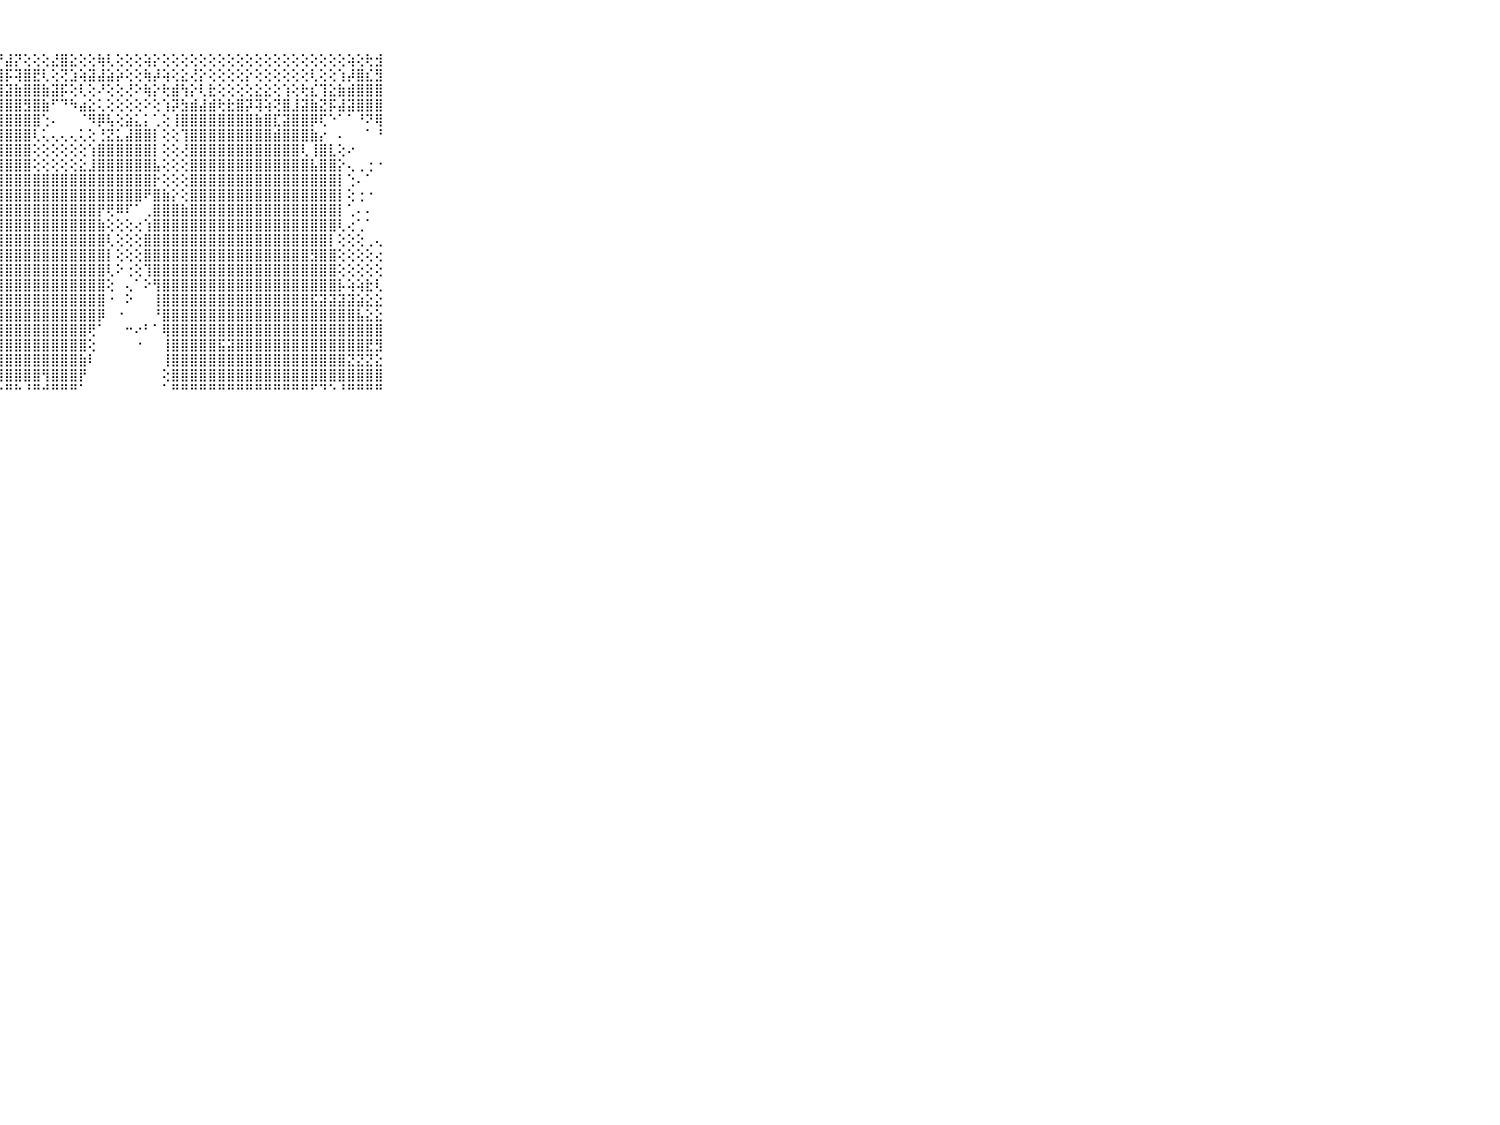

⠀⠀⠀⠀⠀⠀⠀⠀⠀⠀⠀⢕⢕⢇⡕⢕⢞⢵⣕⡕⣗⢳⢜⢝⢕⣕⢗⡟⣼⡝⢕⢕⢕⣜⣿⣕⢕⢕⢷⢇⢕⢕⢕⢵⡕⢕⢕⢕⢕⢕⢕⢕⢕⢕⢕⢕⢕⢕⢕⢕⢕⢕⢕⢕⢕⢵⢕⢗⣺⠀⠀⠀⠀⠀⠀⠀⠀⠀⠀⠀⠀
⠀⠀⠀⠀⠀⠀⠀⠀⠀⠀⠀⢕⢜⡕⢪⣕⣕⣷⡕⣽⢼⢝⣱⡷⣷⣿⣵⣽⡯⢽⣿⣟⢇⢕⢝⣱⢵⣽⣼⣵⡵⢕⢕⢷⡼⢵⢕⣕⢜⡕⢕⢕⢕⢕⡕⢕⢕⢕⢕⢕⢕⢇⢕⢕⢱⡼⣿⣎⣻⠀⠀⠀⠀⠀⠀⠀⠀⠀⠀⠀⠀
⠀⠀⠀⠀⠀⠀⠀⠀⠀⠀⠀⣿⣷⣞⣷⣾⣿⣿⣿⣵⣾⣿⣿⣿⣷⣿⣿⣽⣽⣷⣿⣿⣷⣽⡯⢕⢇⢕⠜⢕⢕⢜⠕⢷⡕⢗⣾⢳⡕⢇⣗⢕⢕⢕⢕⣕⣕⢕⢱⢕⢗⣎⢹⣕⣷⣾⣿⣿⣿⠀⠀⠀⠀⠀⠀⠀⠀⠀⠀⠀⠀
⠀⠀⠀⠀⠀⠀⠀⠀⠀⠀⠀⣿⣿⣿⣿⣿⣿⣿⣿⣿⣿⣿⣿⣿⣿⣿⣿⣿⣿⣿⣻⣿⣷⠋⠙⠳⣴⣕⢅⢕⢕⢕⢕⠕⢕⢱⡽⣳⣾⣼⣾⢗⣗⣿⡽⢽⢵⢝⣿⣸⣽⣷⣝⡯⣼⣽⣿⣿⣿⠀⠀⠀⠀⠀⠀⠀⠀⠀⠀⠀⠀
⠀⠀⠀⠀⠀⠀⠀⠀⠀⠀⠀⣿⣿⣿⣿⣿⣿⣿⣿⣿⣿⣿⣿⣿⣿⣿⣿⣿⣿⣿⣿⣿⢑⠄⠀⠀⠈⠻⡿⢧⢕⣵⣅⡅⢁⢕⢸⣿⣿⣿⣿⣿⣿⣿⣿⣷⣿⣏⣽⣿⣿⡿⢏⠑⠁⠁⠘⠝⢿⠀⠀⠀⠀⠀⠀⠀⠀⠀⠀⠀⠀
⠀⠀⠀⠀⠀⠀⠀⠀⠀⠀⠀⣿⣿⣿⣿⣿⣿⣿⣿⣿⣿⣿⣿⣿⣿⣿⣿⣿⣿⣿⣿⢇⢅⢄⢄⢄⢅⢕⢘⣝⣅⣼⣿⣿⡇⢕⢕⢹⣿⣿⣿⣿⣿⣿⣿⣿⣿⣾⣿⣿⣿⣷⡔⠀⠄⠀⠀⠁⠘⠀⠀⠀⠀⠀⠀⠀⠀⠀⠀⠀⠀
⠀⠀⠀⠀⠀⠀⠀⠀⠀⠀⠀⣿⣿⣿⣿⣿⣿⣿⣿⣿⣿⣿⣿⣿⣿⣿⣿⣿⣿⣿⣿⢕⢕⢕⢕⢕⢕⢱⣿⣿⣿⣿⣿⣿⡇⢕⢕⢜⣿⣿⣿⣿⣿⣿⣿⣿⣿⣿⣿⣿⢇⢸⣿⣇⢕⠔⠀⠀⠀⠀⠀⠀⠀⠀⠀⠀⠀⠀⠀⠀⠀
⠀⠀⠀⠀⠀⠀⠀⠀⠀⠀⠀⣿⣿⣿⣿⣿⣿⣿⣿⣿⣿⣿⣿⣿⣿⣿⣿⣿⣿⣿⣿⢕⢕⢕⢕⢕⣕⣸⣿⣿⣿⣿⣿⣿⣧⢕⢕⢕⣿⣿⣿⣿⣿⣿⣿⣿⣿⣿⣿⣿⣿⣧⣿⣿⡕⢄⢀⢐⠐⠀⠀⠀⠀⠀⠀⠀⠀⠀⠀⠀⠀
⠀⠀⠀⠀⠀⠀⠀⠀⠀⠀⠀⣿⣿⣿⣿⣿⣿⣿⣿⣿⣿⣿⣿⣿⣿⣿⣿⣿⣿⣿⣿⣿⣿⣿⣿⣿⣿⣿⣿⣿⣿⣿⣿⣿⡗⢕⢕⢕⣿⣿⣿⣿⣿⣿⣿⣿⣿⣿⣿⣿⣿⣿⣿⣿⡇⢑⠄⠁⠀⠀⠀⠀⠀⠀⠀⠀⠀⠀⠀⠀⠀
⠀⠀⠀⠀⠀⠀⠀⠀⠀⠀⠀⣿⣿⣿⣿⣿⣿⣿⣿⣿⣿⣿⣿⣿⣿⣿⣿⣿⣿⣿⣿⣿⣿⣿⣿⣿⣿⣿⣿⣿⣿⣿⣿⠟⣿⣷⡕⢕⣿⣿⣿⣿⣿⣿⣿⣿⣿⣿⣿⣿⣿⣿⣿⣿⡇⢕⢐⠐⠀⠀⠀⠀⠀⠀⠀⠀⠀⠀⠀⠀⠀
⠀⠀⠀⠀⠀⠀⠀⠀⠀⠀⠀⣿⣿⣿⣿⣿⣿⣿⣿⣿⣿⣿⣿⣿⣿⣿⣿⣿⣿⣿⣿⣿⣿⣿⣿⣿⣿⣿⡟⢟⠿⠏⠁⢀⣿⣿⣿⣷⣿⣿⣿⣿⣿⣿⣿⣿⣿⣿⣿⣿⣿⣿⣿⣿⡇⢁⠄⠄⠀⠀⠀⠀⠀⠀⠀⠀⠀⠀⠀⠀⠀
⠀⠀⠀⠀⠀⠀⠀⠀⠀⠀⠀⣿⣿⣿⣿⣿⣿⣿⣿⣿⣿⣿⣿⣿⣿⣿⣿⣿⣿⣿⣿⣿⣿⣿⣿⣿⣿⣿⣷⢕⢕⢕⢔⢱⣿⣿⣿⣿⣿⣿⣿⣿⣿⣿⣿⣿⣿⣿⣿⣿⣿⣿⣿⣿⢇⢔⢁⠁⠀⠀⠀⠀⠀⠀⠀⠀⠀⠀⠀⠀⠀
⠀⠀⠀⠀⠀⠀⠀⠀⠀⠀⠀⣿⣿⣿⣿⣿⣿⣿⣿⣿⣿⣿⣿⣿⣿⣿⣿⣿⣿⣿⣿⣿⣿⣿⣿⣿⣿⣿⣿⢇⢕⢕⢕⣿⣿⣿⣿⣿⣿⣿⣿⣿⣿⣿⣿⣿⣿⣿⣿⣿⣿⣿⣿⡇⢕⢕⢕⢀⢄⠀⠀⠀⠀⠀⠀⠀⠀⠀⠀⠀⠀
⠀⠀⠀⠀⠀⠀⠀⠀⠀⠀⠀⣿⣿⣿⣿⣿⣿⣿⣿⣿⣿⣿⣿⣿⣿⣿⣿⣿⣿⣿⣿⣿⣿⣿⣿⣿⣿⣿⣿⡇⢕⢕⢕⣿⣿⣿⣿⣿⣿⣿⣿⣿⣿⣿⣿⣿⣿⣿⣿⣿⣿⣻⣿⣿⢕⢕⢕⢕⢔⠀⠀⠀⠀⠀⠀⠀⠀⠀⠀⠀⠀
⠀⠀⠀⠀⠀⠀⠀⠀⠀⠀⠀⣿⣿⣿⣿⣿⣿⣿⣿⣿⣿⣿⣿⣿⣿⣿⣿⣿⣿⣿⣿⣿⣿⣿⣿⣿⣿⣿⣿⢇⠕⢐⢕⢹⣿⣿⣿⣿⣿⣿⣿⣿⣿⣿⣿⣿⣿⣿⣿⣿⣿⣿⣿⣿⢕⢕⢕⢕⢕⠀⠀⠀⠀⠀⠀⠀⠀⠀⠀⠀⠀
⠀⠀⠀⠀⠀⠀⠀⠀⠀⠀⠀⣿⣿⣿⣿⣿⣿⣿⣿⣿⣿⣿⣿⣿⣿⣿⣿⣿⣿⣿⣿⣿⣿⣿⣿⣿⣿⣿⣿⢕⠀⢄⠁⠕⢻⣿⣿⣿⣿⣿⣿⣿⣿⣿⣿⣿⣿⣿⣿⣿⣿⣿⣿⣿⡧⢵⢵⣗⢇⠀⠀⠀⠀⠀⠀⠀⠀⠀⠀⠀⠀
⠀⠀⠀⠀⠀⠀⠀⠀⠀⠀⠀⣿⣿⣿⣿⣿⣿⣿⣿⣿⣿⣿⣿⣿⣿⣿⣿⣿⣿⣿⣿⣿⣿⣿⣿⣿⣿⣿⣿⠐⠀⠕⠀⠀⢸⣿⣿⣿⣿⣿⣿⣿⣿⣿⣿⣿⣿⣿⣿⣿⣿⣯⣽⣽⣽⣽⣵⣕⣕⠀⠀⠀⠀⠀⠀⠀⠀⠀⠀⠀⠀
⠀⠀⠀⠀⠀⠀⠀⠀⠀⠀⠀⣿⣿⣿⣿⣿⣿⣿⣿⣿⣿⣿⣿⣿⣿⣿⣿⣿⣿⣿⣿⣿⣿⣿⣿⣿⣿⣿⡿⠀⠐⠀⠀⠀⠘⣿⣿⣿⣿⣿⣿⣿⣿⣿⣿⣿⣿⣿⣿⣿⣿⣿⣿⣿⣿⣿⣧⣕⣕⠀⠀⠀⠀⠀⠀⠀⠀⠀⠀⠀⠀
⠀⠀⠀⠀⠀⠀⠀⠀⠀⠀⠀⣿⣿⣿⣿⣿⣿⣿⣿⣿⣿⣿⣿⣿⣿⣿⣿⣿⣿⣿⣿⣿⣿⣿⣿⣿⣿⢟⠁⠀⠀⠒⠔⠃⠁⢿⣿⣿⣿⣿⣿⣿⣿⣿⣿⣿⣿⣿⣿⣿⣿⣿⣿⣿⣿⣿⣿⣿⣿⠀⠀⠀⠀⠀⠀⠀⠀⠀⠀⠀⠀
⠀⠀⠀⠀⠀⠀⠀⠀⠀⠀⠀⣿⣿⣿⣿⣿⣿⣿⣿⣿⣿⣿⣿⣿⣿⣿⣿⣿⣿⣿⣿⣿⣿⣿⣿⣿⣿⢕⠀⠀⠀⠀⠐⠀⠀⢸⣿⣿⣿⣿⣿⣯⣽⣿⣿⣿⣿⣿⣿⣿⣿⣿⣿⣿⣿⣿⣿⣟⣻⠀⠀⠀⠀⠀⠀⠀⠀⠀⠀⠀⠀
⠀⠀⠀⠀⠀⠀⠀⠀⠀⠀⠀⣿⣿⣿⣿⣿⣿⣿⣿⣿⣿⣿⣿⣿⣿⣿⣿⣿⣿⣿⣿⣿⣿⣿⣿⣿⣷⠇⠀⠀⠀⠀⠀⠀⠀⢸⣿⣿⣿⣿⣿⣿⣿⣿⣿⣿⣿⣿⣿⣿⣿⣿⣿⣿⣿⣝⣝⣝⣕⠀⠀⠀⠀⠀⠀⠀⠀⠀⠀⠀⠀
⠀⠀⠀⠀⠀⠀⠀⠀⠀⠀⠀⣿⣿⣿⣿⣿⣿⣿⣿⣿⣿⣿⣿⣿⣿⣿⣿⣿⣿⣿⣿⣿⢻⣿⣿⣿⡟⠀⠀⠀⠀⠀⠀⠀⠀⢕⣿⣿⣿⣿⣿⣿⣿⣿⣿⣿⣿⣿⣿⣿⣿⣿⣿⣿⣿⣿⣿⣿⣿⠀⠀⠀⠀⠀⠀⠀⠀⠀⠀⠀⠀
⠀⠀⠀⠀⠀⠀⠀⠀⠀⠀⠀⠛⠛⠛⠛⠛⠛⠛⠛⠛⠛⠛⠛⠛⠛⠛⠛⠑⠛⠓⠘⠛⠚⠛⠛⠛⠁⠀⠀⠀⠀⠀⠀⠀⠀⠁⠛⠛⠛⠛⠛⠛⠛⠛⠛⠛⠛⠛⠛⠛⠛⠋⠙⠑⠘⠛⠛⠛⠛⠀⠀⠀⠀⠀⠀⠀⠀⠀⠀⠀⠀